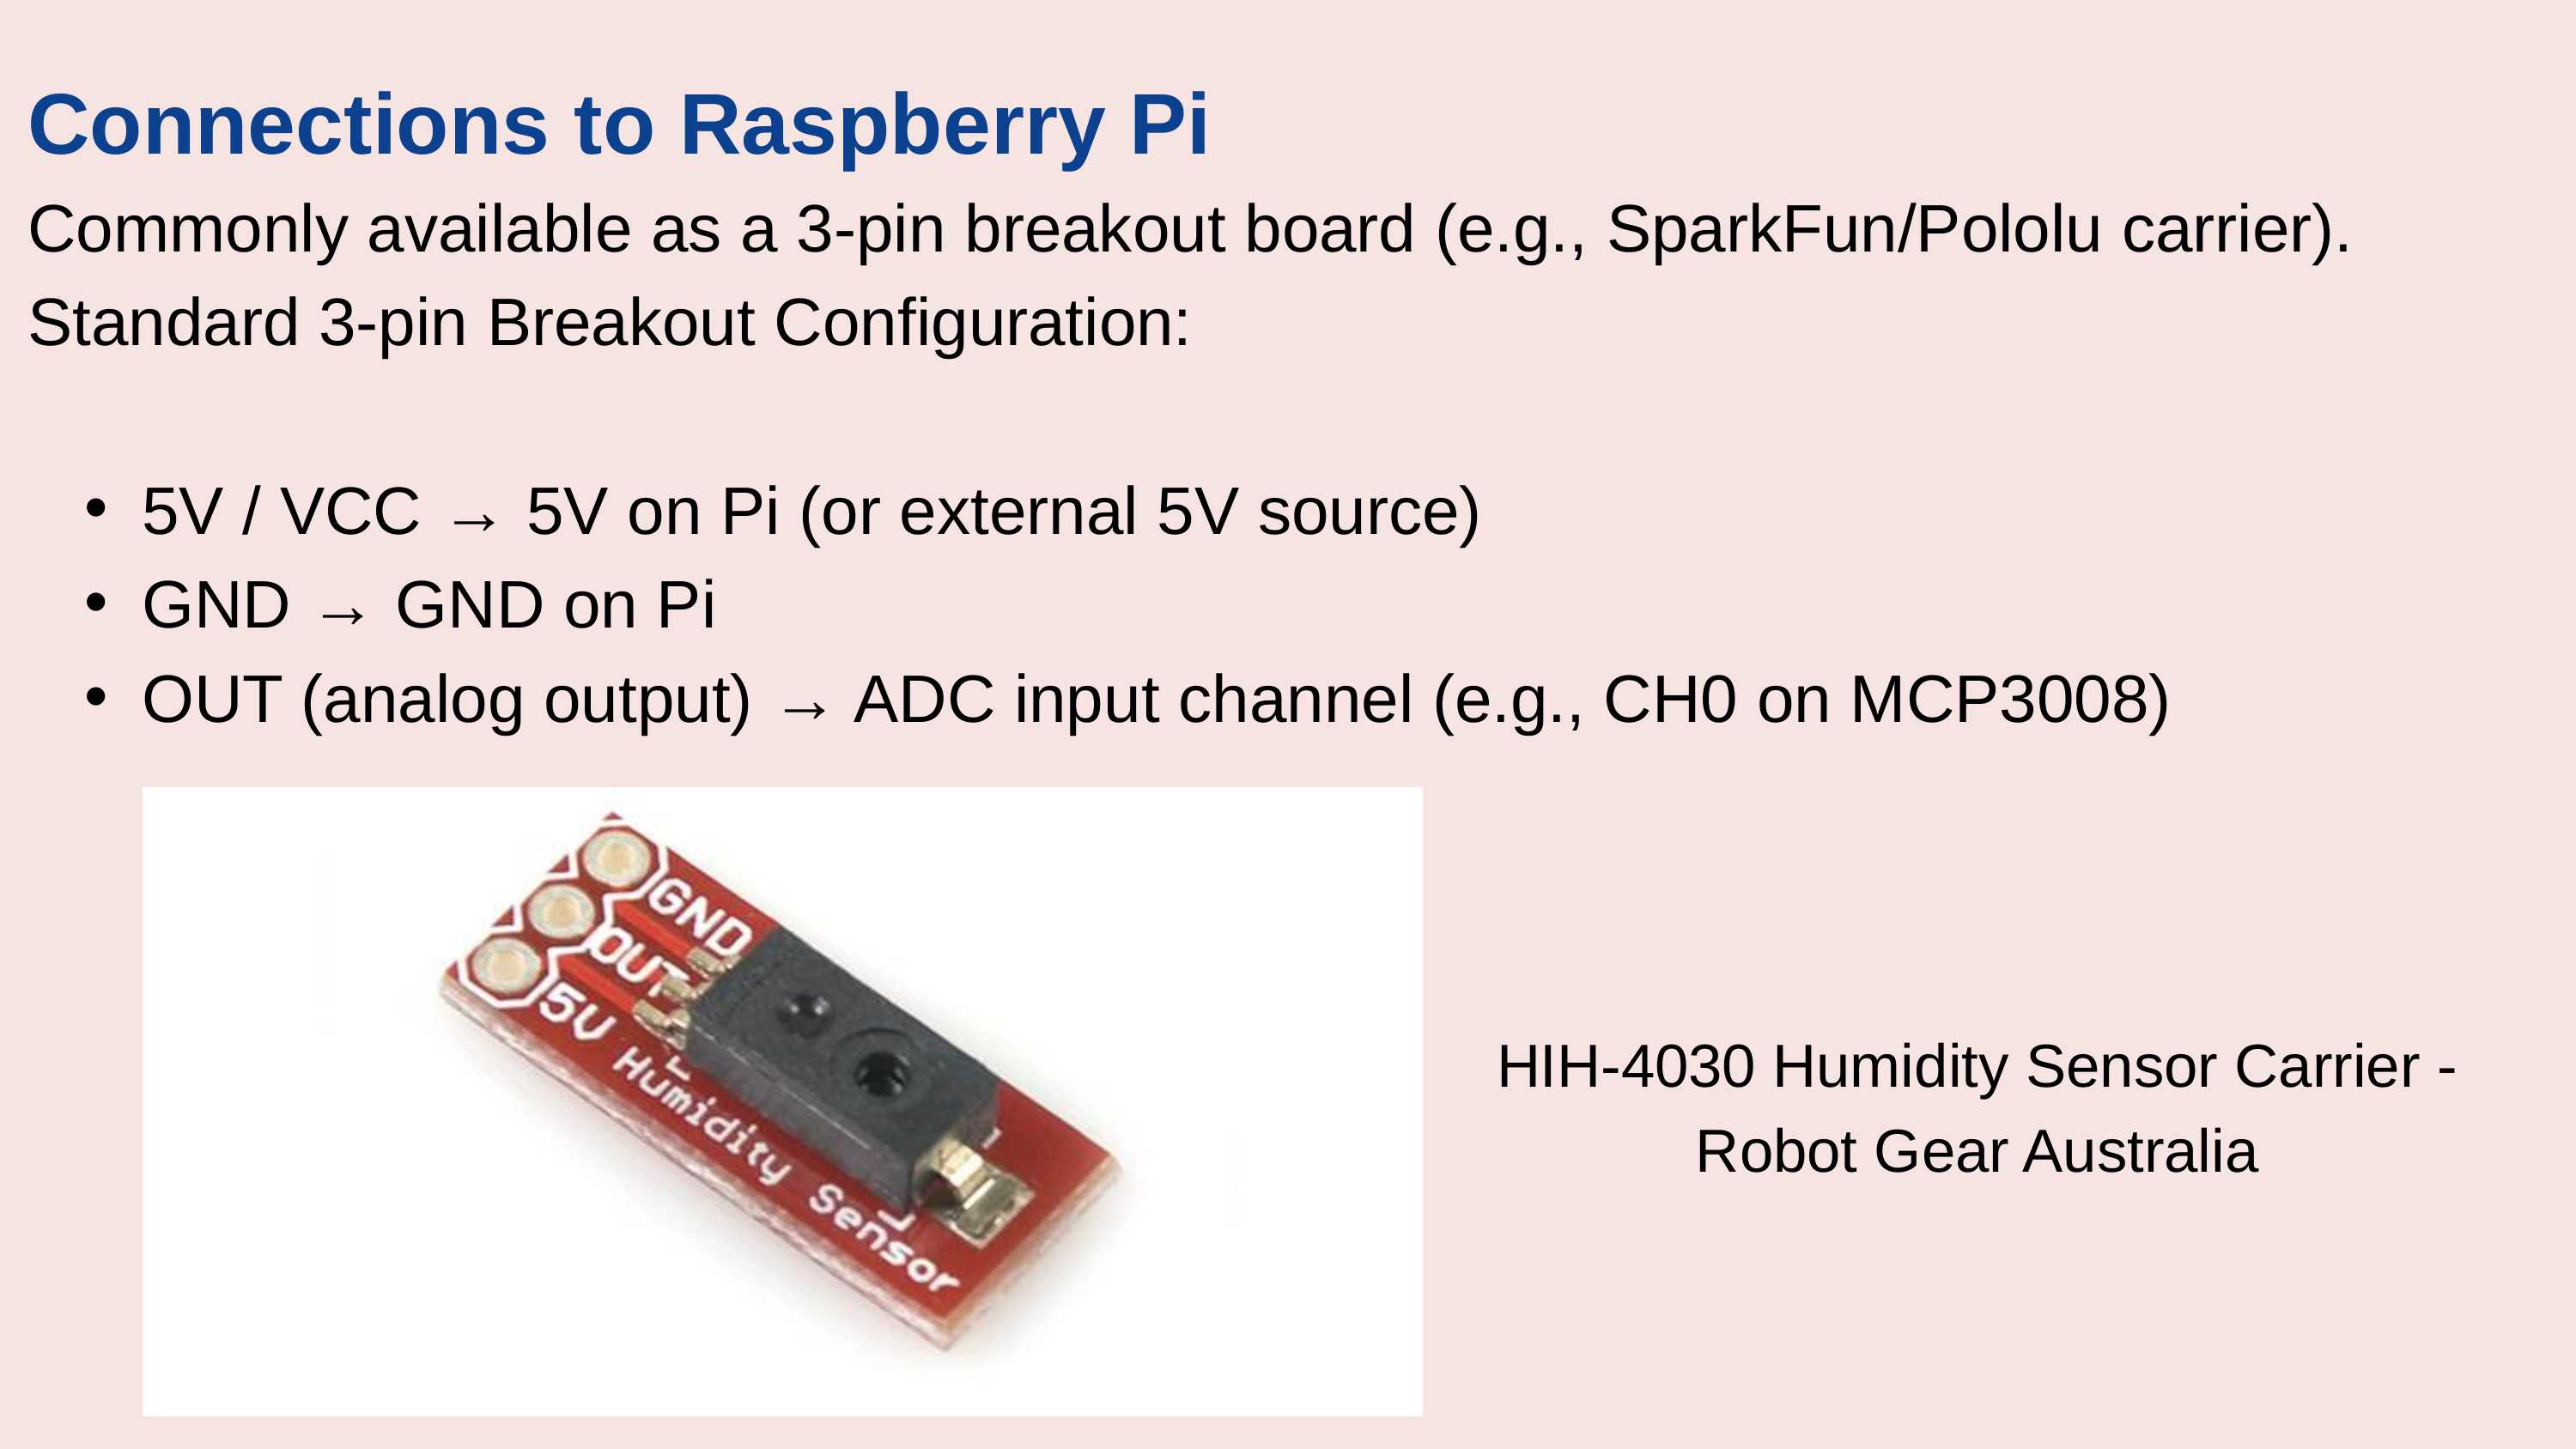

Connections to Raspberry Pi
Commonly available as a 3-pin breakout board (e.g., SparkFun/Pololu carrier).
Standard 3-pin Breakout Configuration:

5V / VCC → 5V on Pi (or external 5V source)
GND → GND on Pi
OUT (analog output) → ADC input channel (e.g., CH0 on MCP3008)

HIH-4030 Humidity Sensor Carrier - Robot Gear Australia